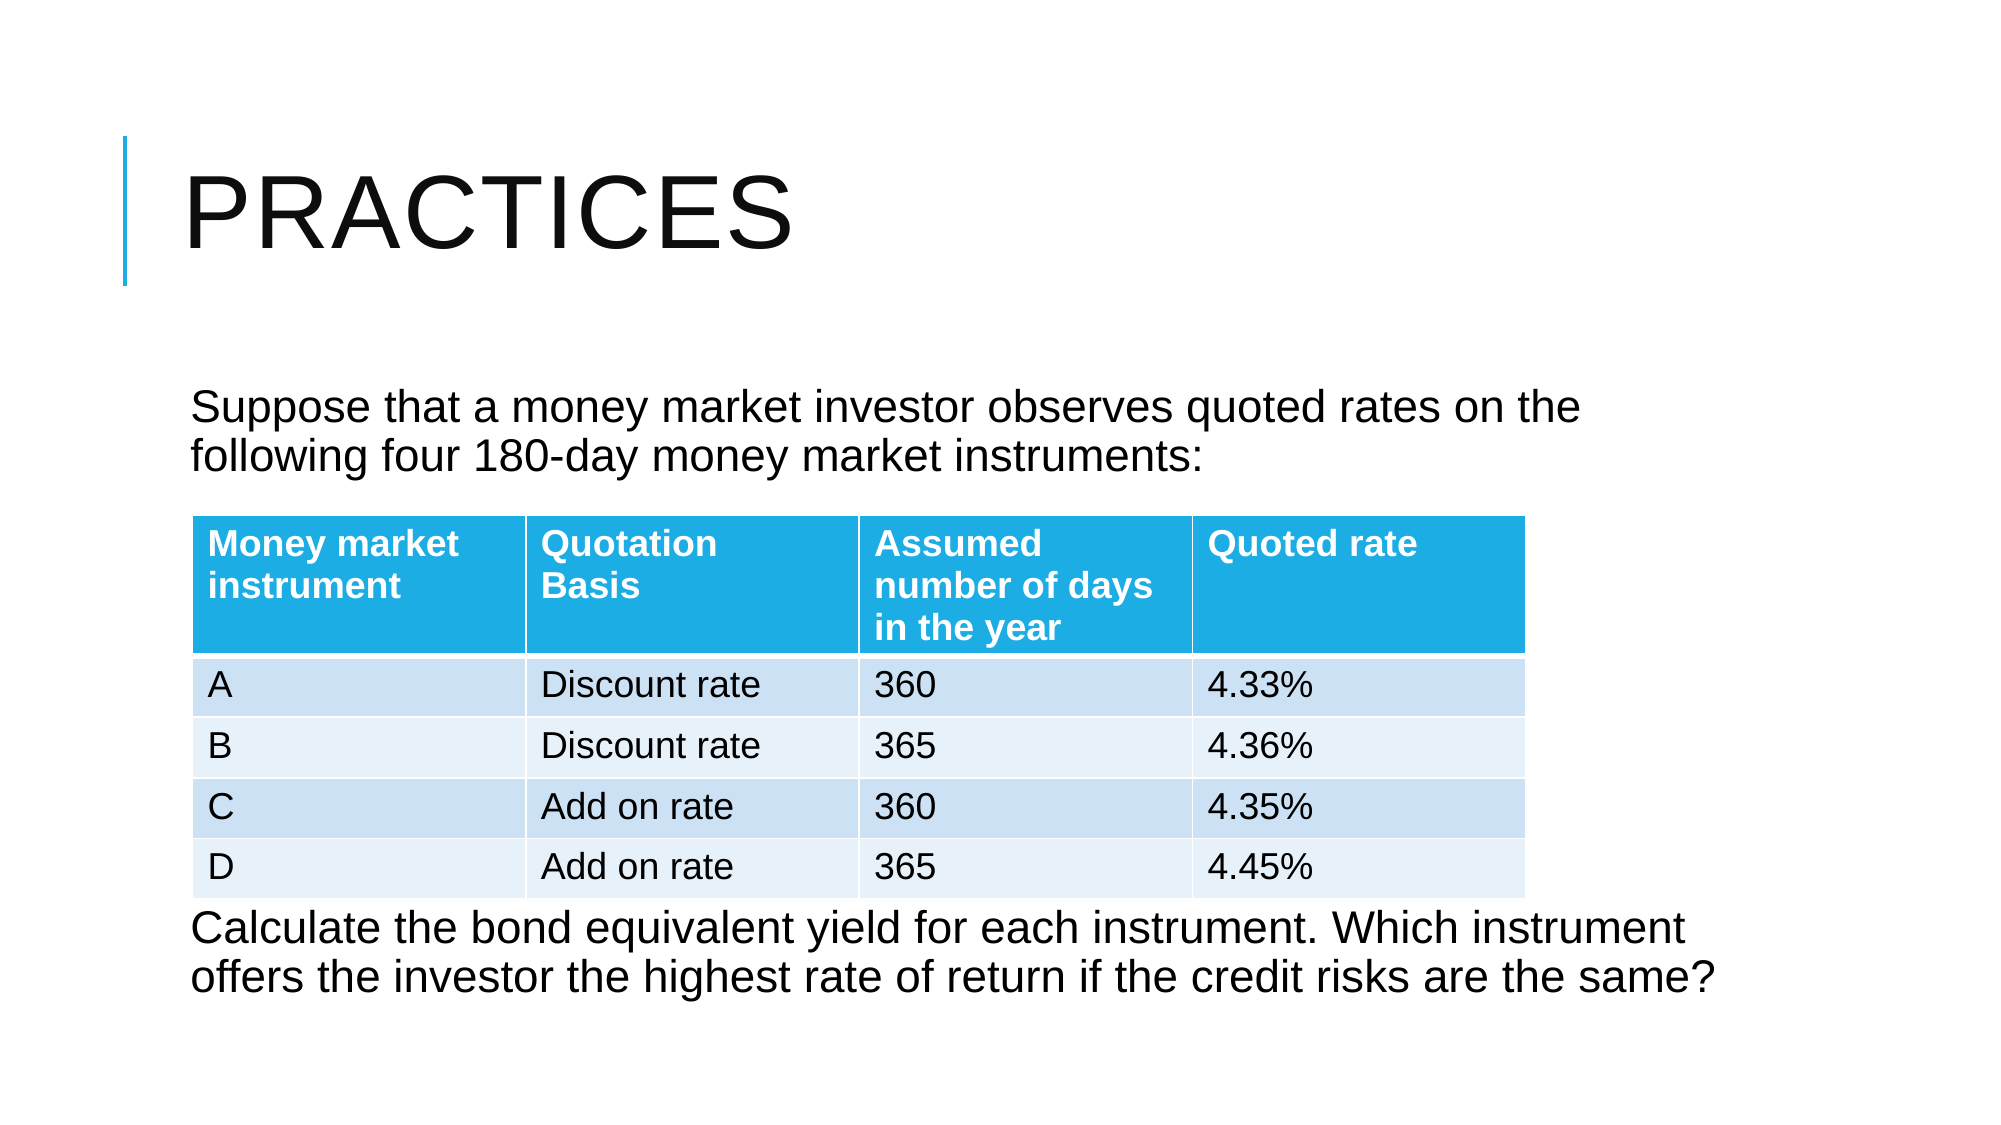

# practices
Suppose that a money market investor observes quoted rates on the following four 180-day money market instruments:

Calculate the bond equivalent yield for each instrument. Which instrument offers the investor the highest rate of return if the credit risks are the same?

| Money market instrument | Quotation Basis | Assumed number of days in the year | Quoted rate |
| --- | --- | --- | --- |
| A | Discount rate | 360 | 4.33% |
| B | Discount rate | 365 | 4.36% |
| C | Add on rate | 360 | 4.35% |
| D | Add on rate | 365 | 4.45% |